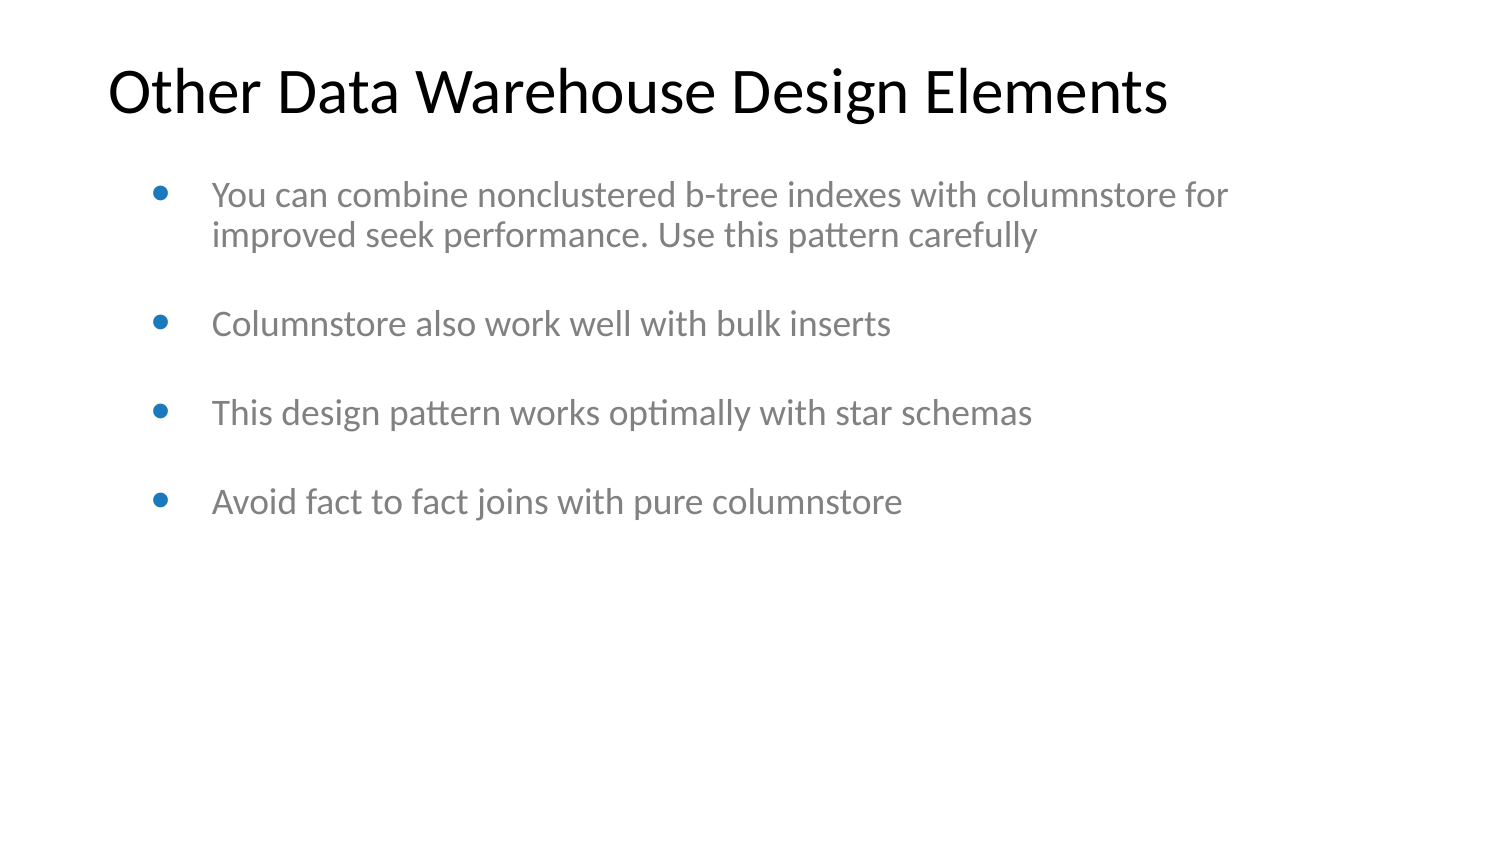

# Other Data Warehouse Design Elements
You can combine nonclustered b-tree indexes with columnstore for improved seek performance. Use this pattern carefully
Columnstore also work well with bulk inserts
This design pattern works optimally with star schemas
Avoid fact to fact joins with pure columnstore